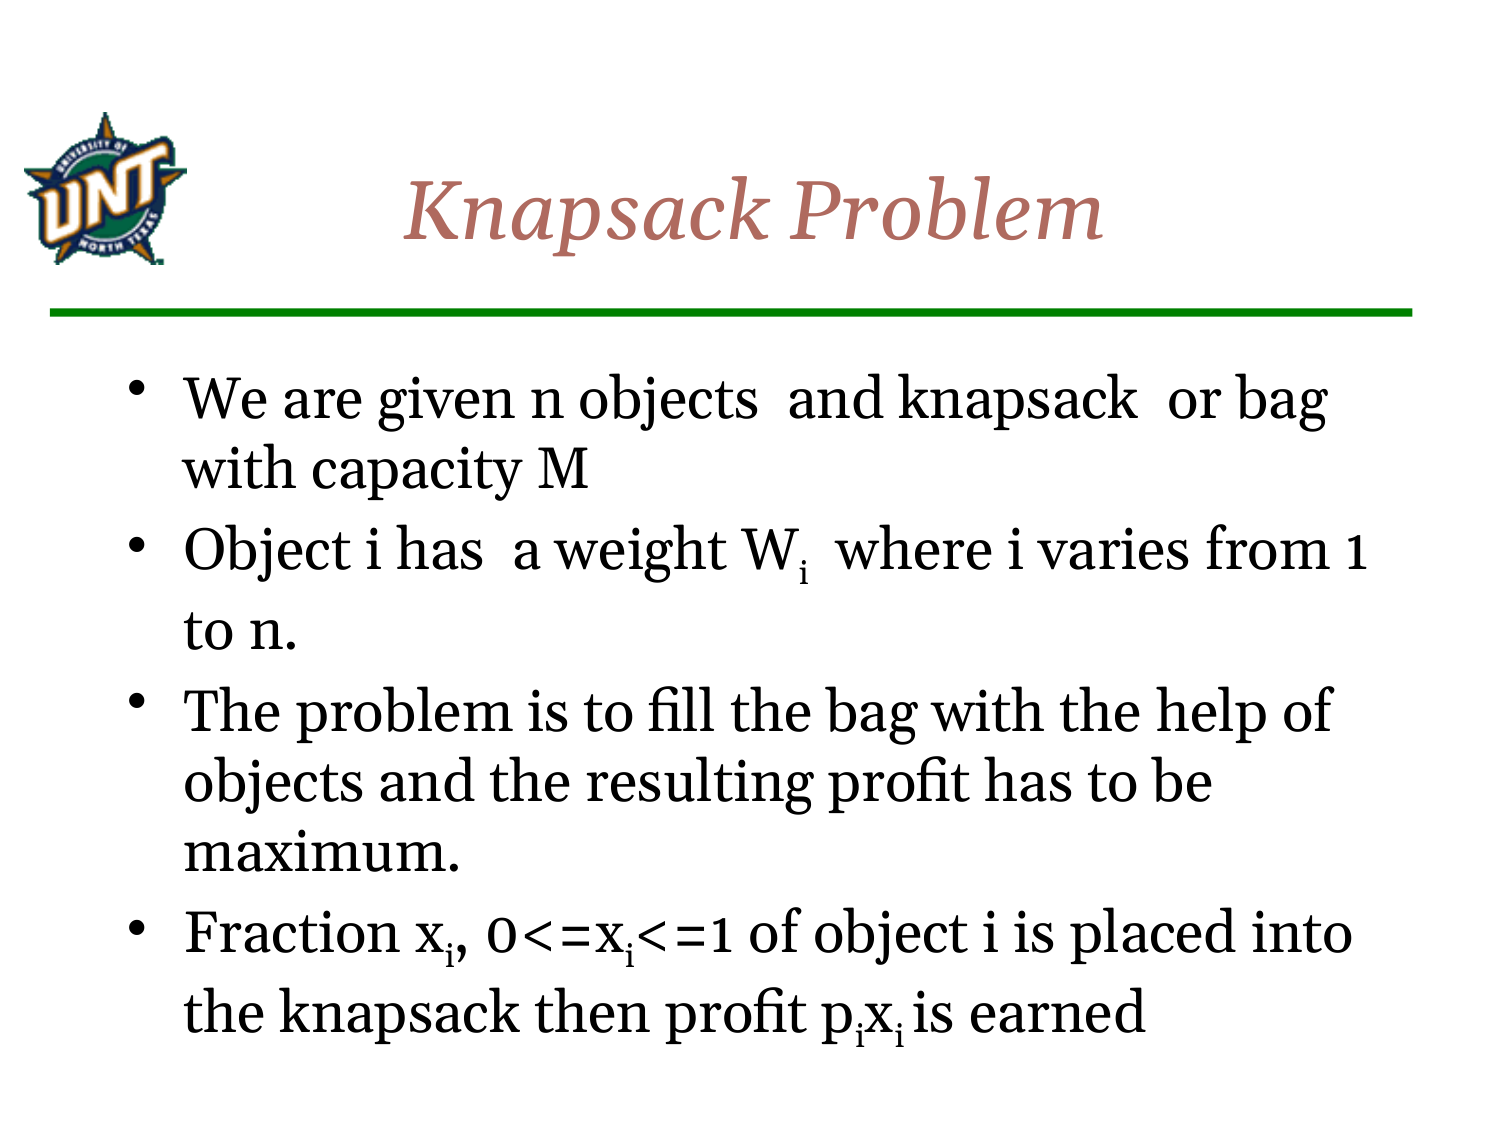

# Knapsack Problem
We are given n objects  and knapsack  or bag with capacity M
Object i has  a weight Wi  where i varies from 1 to n.
The problem is to fill the bag with the help of objects and the resulting profit has to be maximum.
Fraction xi, 0<=xi<=1 of object i is placed into the knapsack then profit pixi is earned